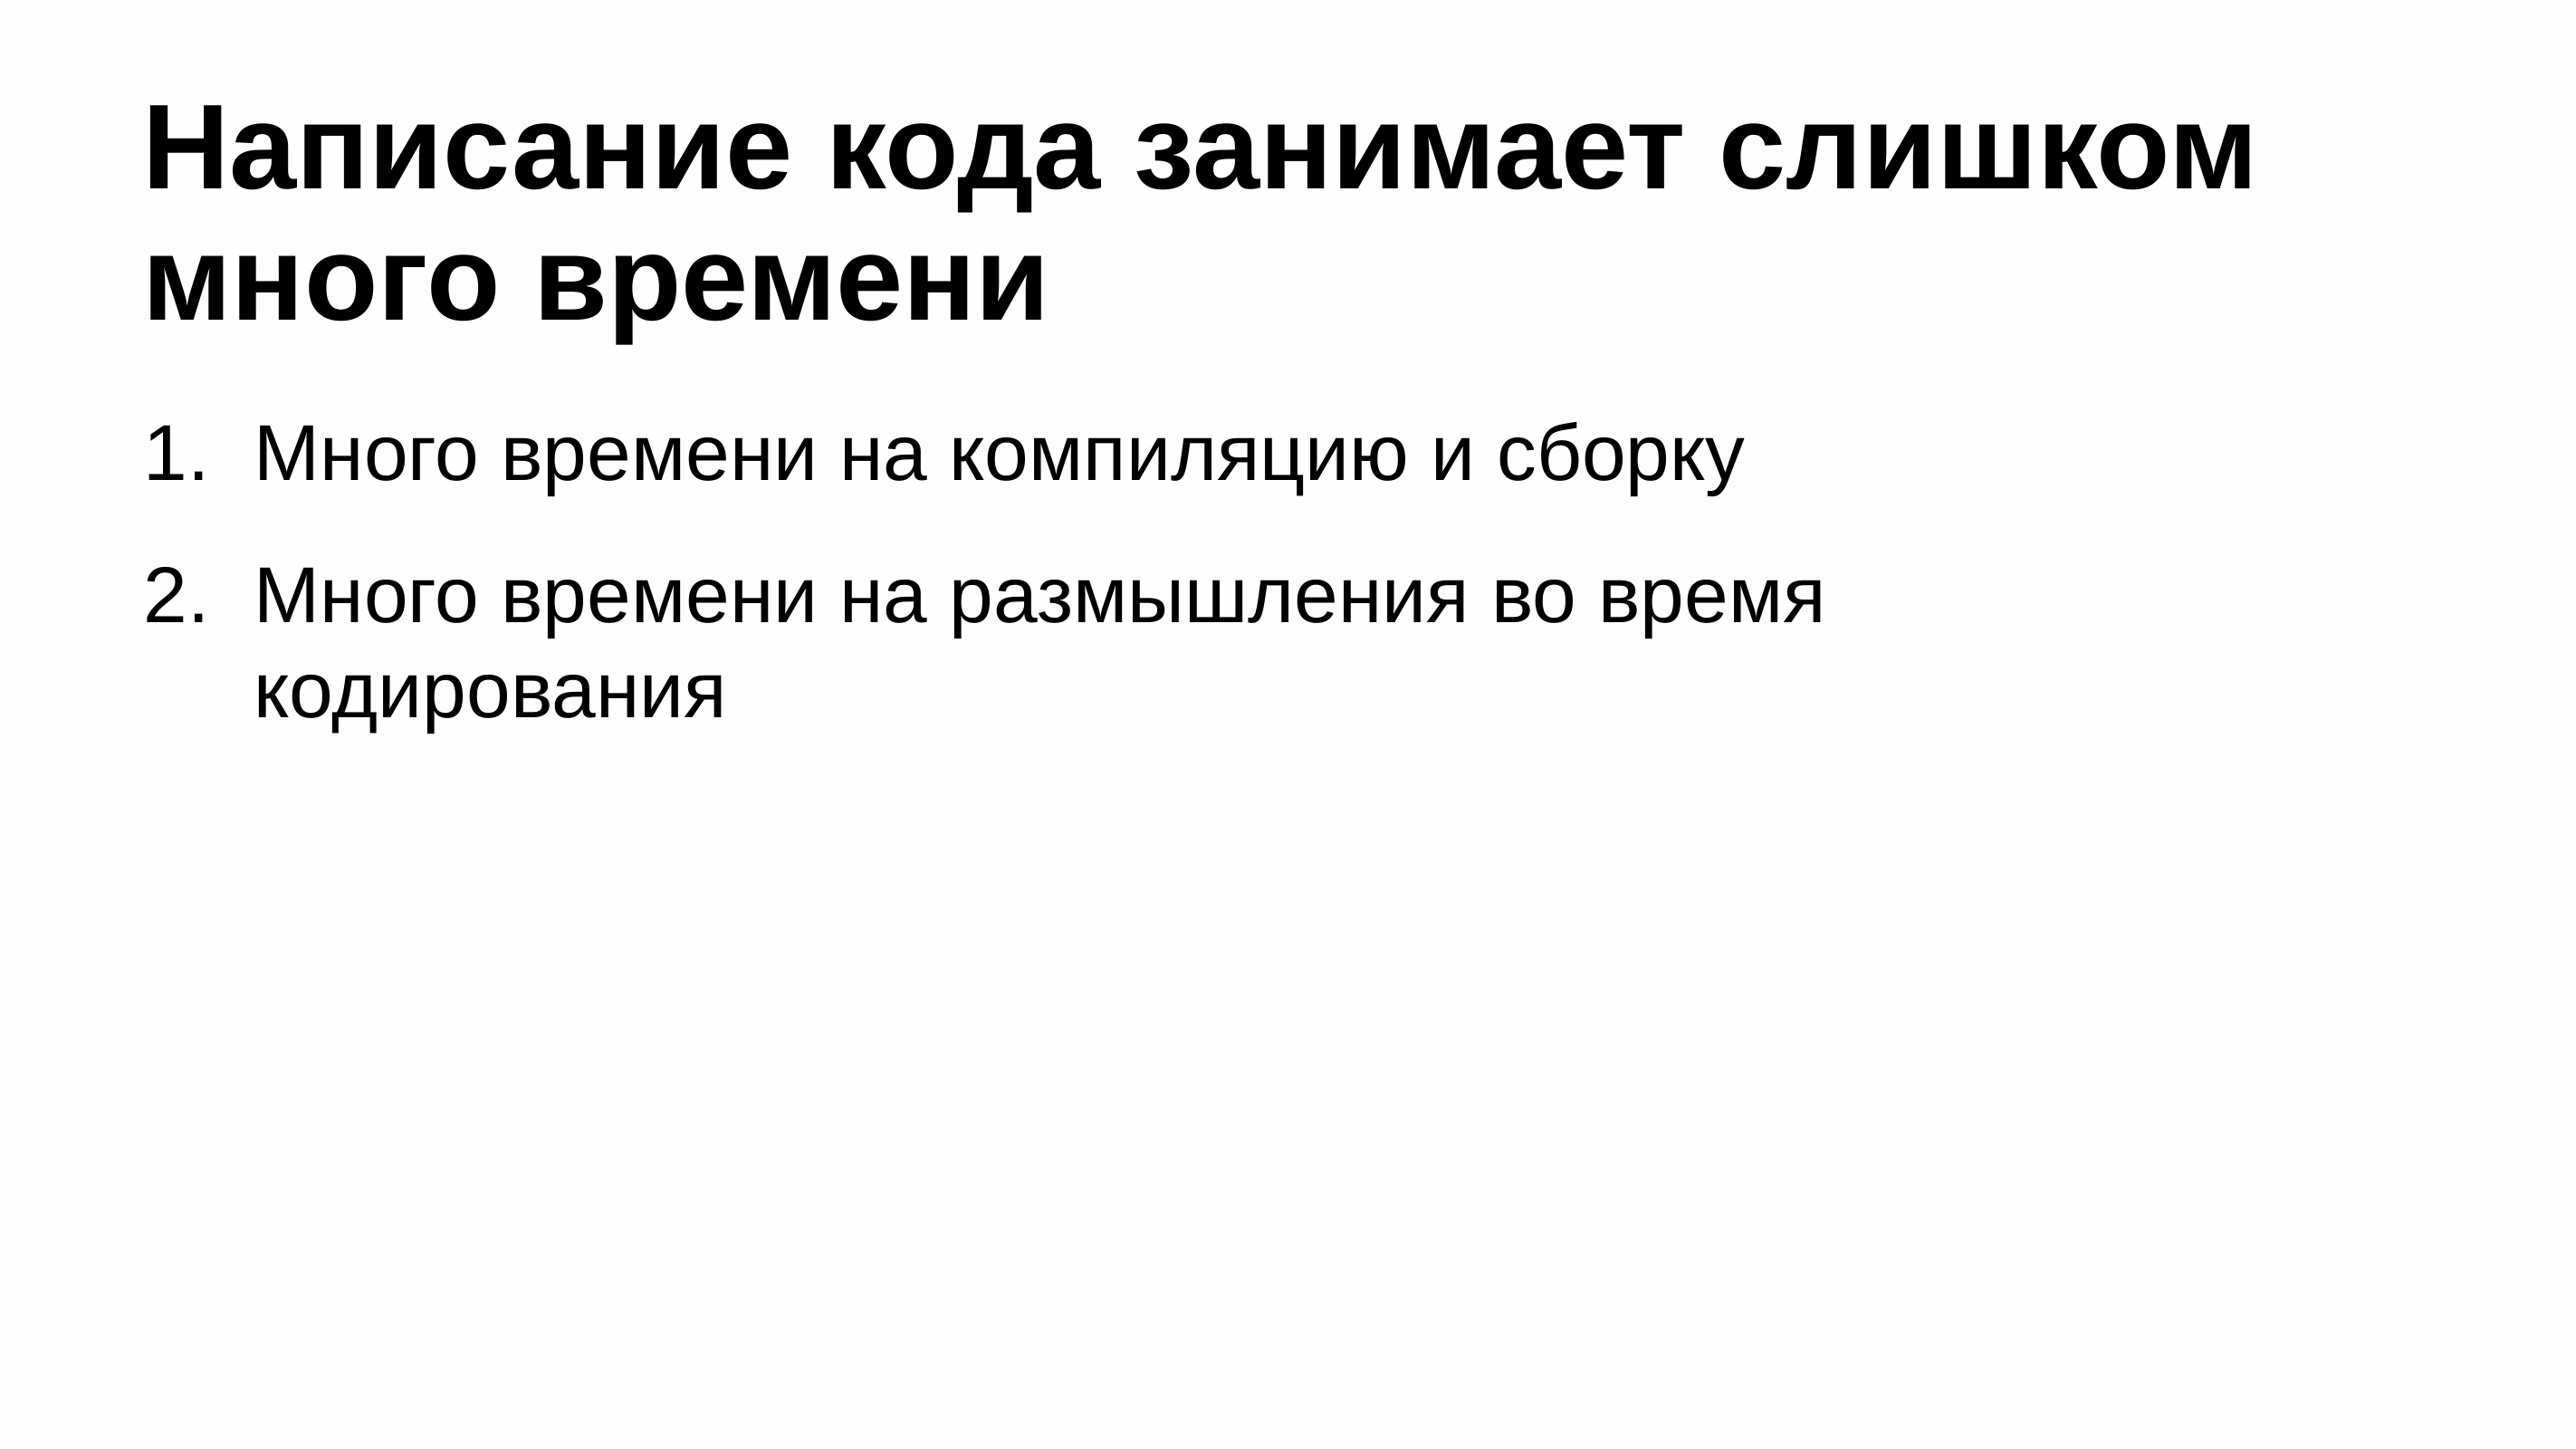

# Написание кода занимает слишком много времени
Много времени на компиляцию и сборку
Много времени на размышления во время кодирования